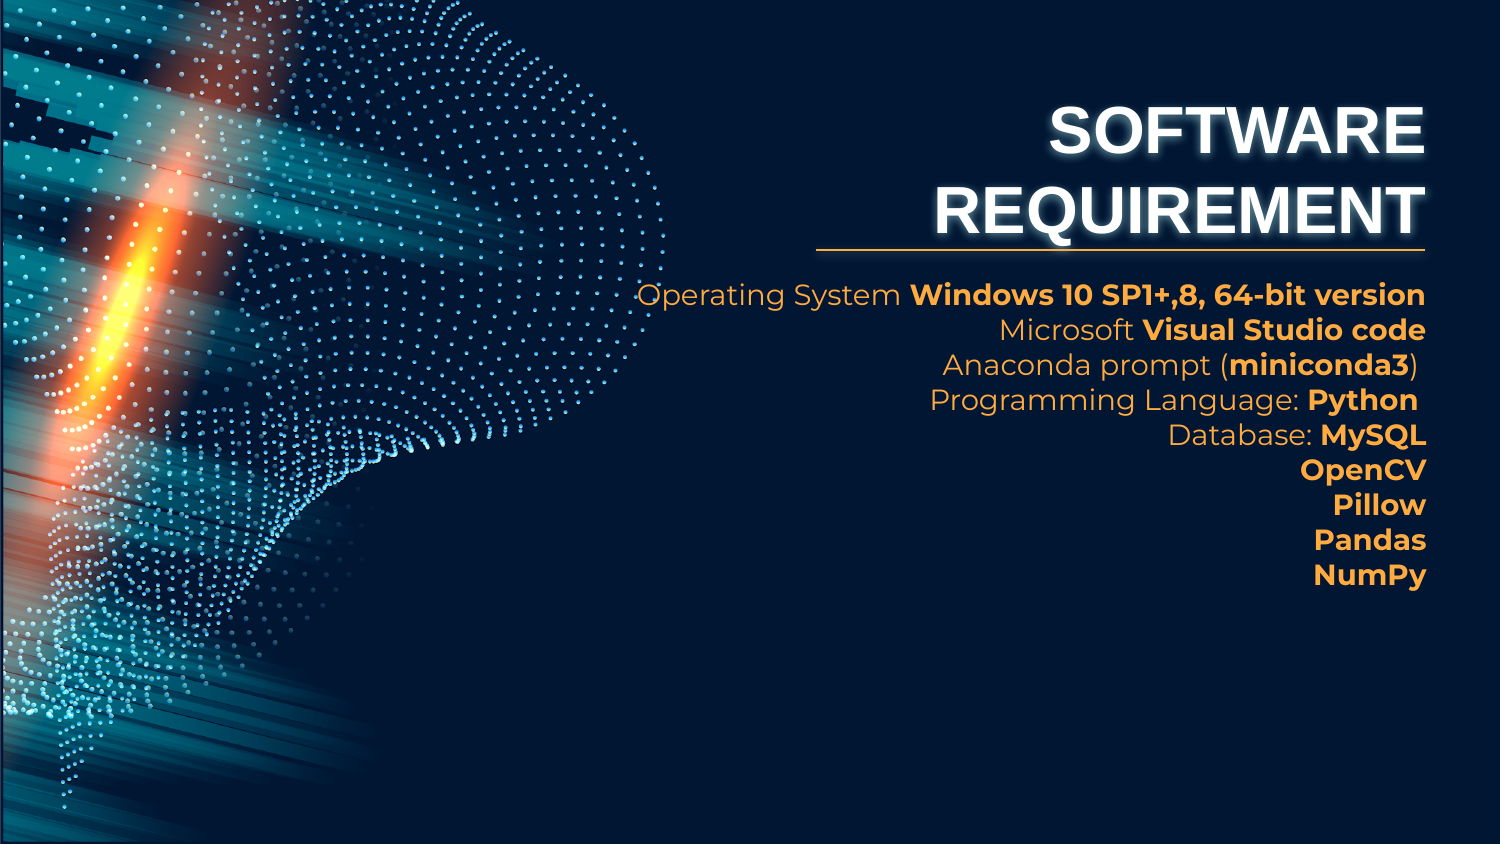

# SOFTWARE REQUIREMENT
Operating System Windows 10 SP1+,8, 64-bit version
Microsoft Visual Studio code
Anaconda prompt (miniconda3)
Programming Language: Python
Database: MySQL
OpenCV
Pillow
Pandas
NumPy